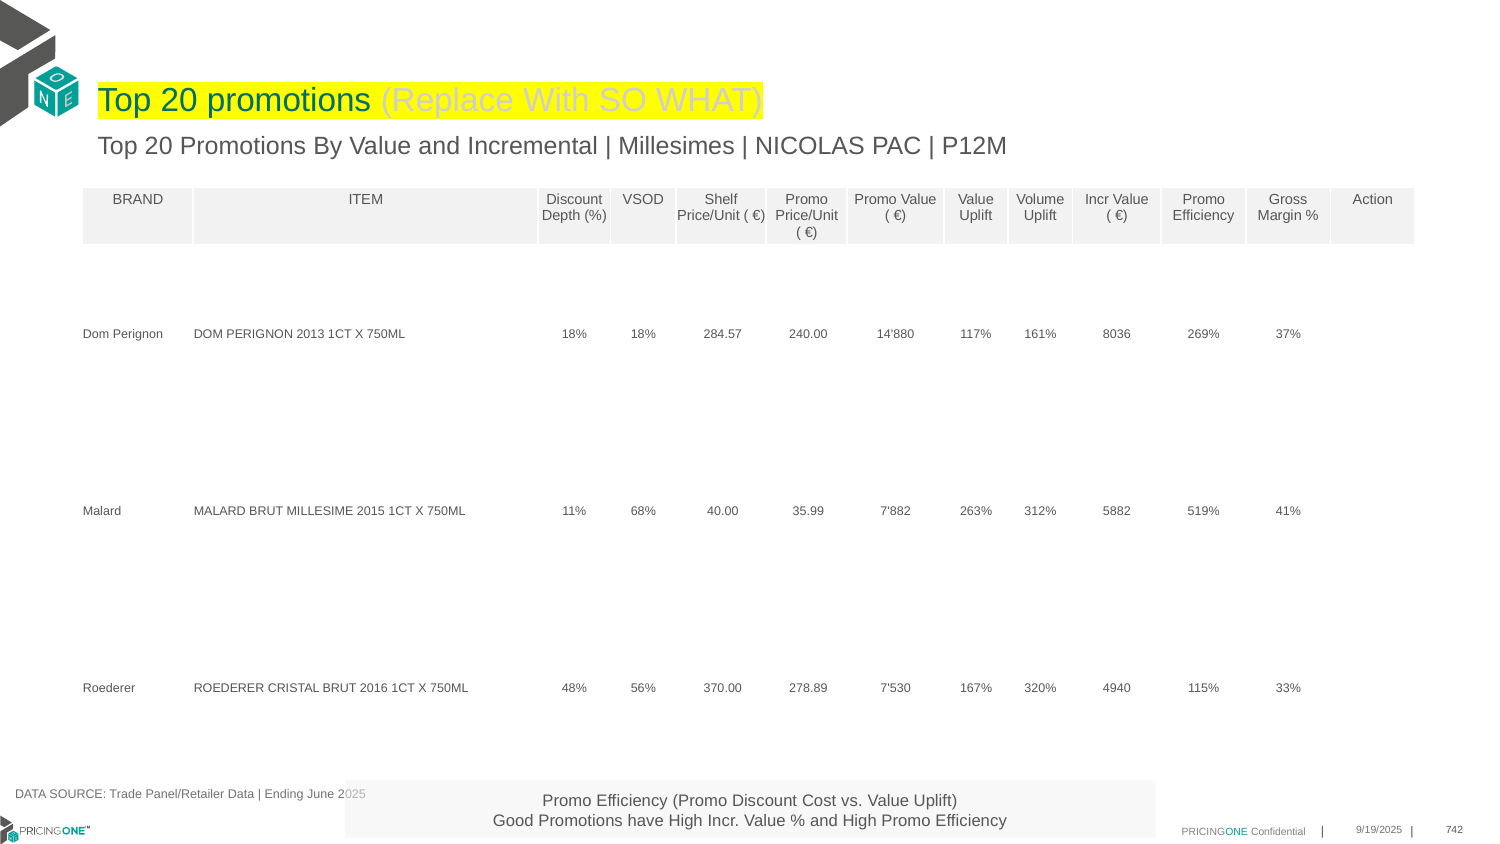

# Top 20 promotions (Replace With SO WHAT)
Top 20 Promotions By Value and Incremental | Millesimes | NICOLAS PAC | P12M
| BRAND | ITEM | Discount Depth (%) | VSOD | Shelf Price/Unit ( €) | Promo Price/Unit ( €) | Promo Value ( €) | Value Uplift | Volume Uplift | Incr Value ( €) | Promo Efficiency | Gross Margin % | Action |
| --- | --- | --- | --- | --- | --- | --- | --- | --- | --- | --- | --- | --- |
| Dom Perignon | DOM PERIGNON 2013 1CT X 750ML | 18% | 18% | 284.57 | 240.00 | 14'880 | 117% | 161% | 8036 | 269% | 37% |  |
| Malard | MALARD BRUT MILLESIME 2015 1CT X 750ML | 11% | 68% | 40.00 | 35.99 | 7'882 | 263% | 312% | 5882 | 519% | 41% |  |
| Roederer | ROEDERER CRISTAL BRUT 2016 1CT X 750ML | 48% | 56% | 370.00 | 278.89 | 7'530 | 167% | 320% | 4940 | 115% | 33% |  |
DATA SOURCE: Trade Panel/Retailer Data | Ending June 2025
Promo Efficiency (Promo Discount Cost vs. Value Uplift)
Good Promotions have High Incr. Value % and High Promo Efficiency

9/19/2025
742